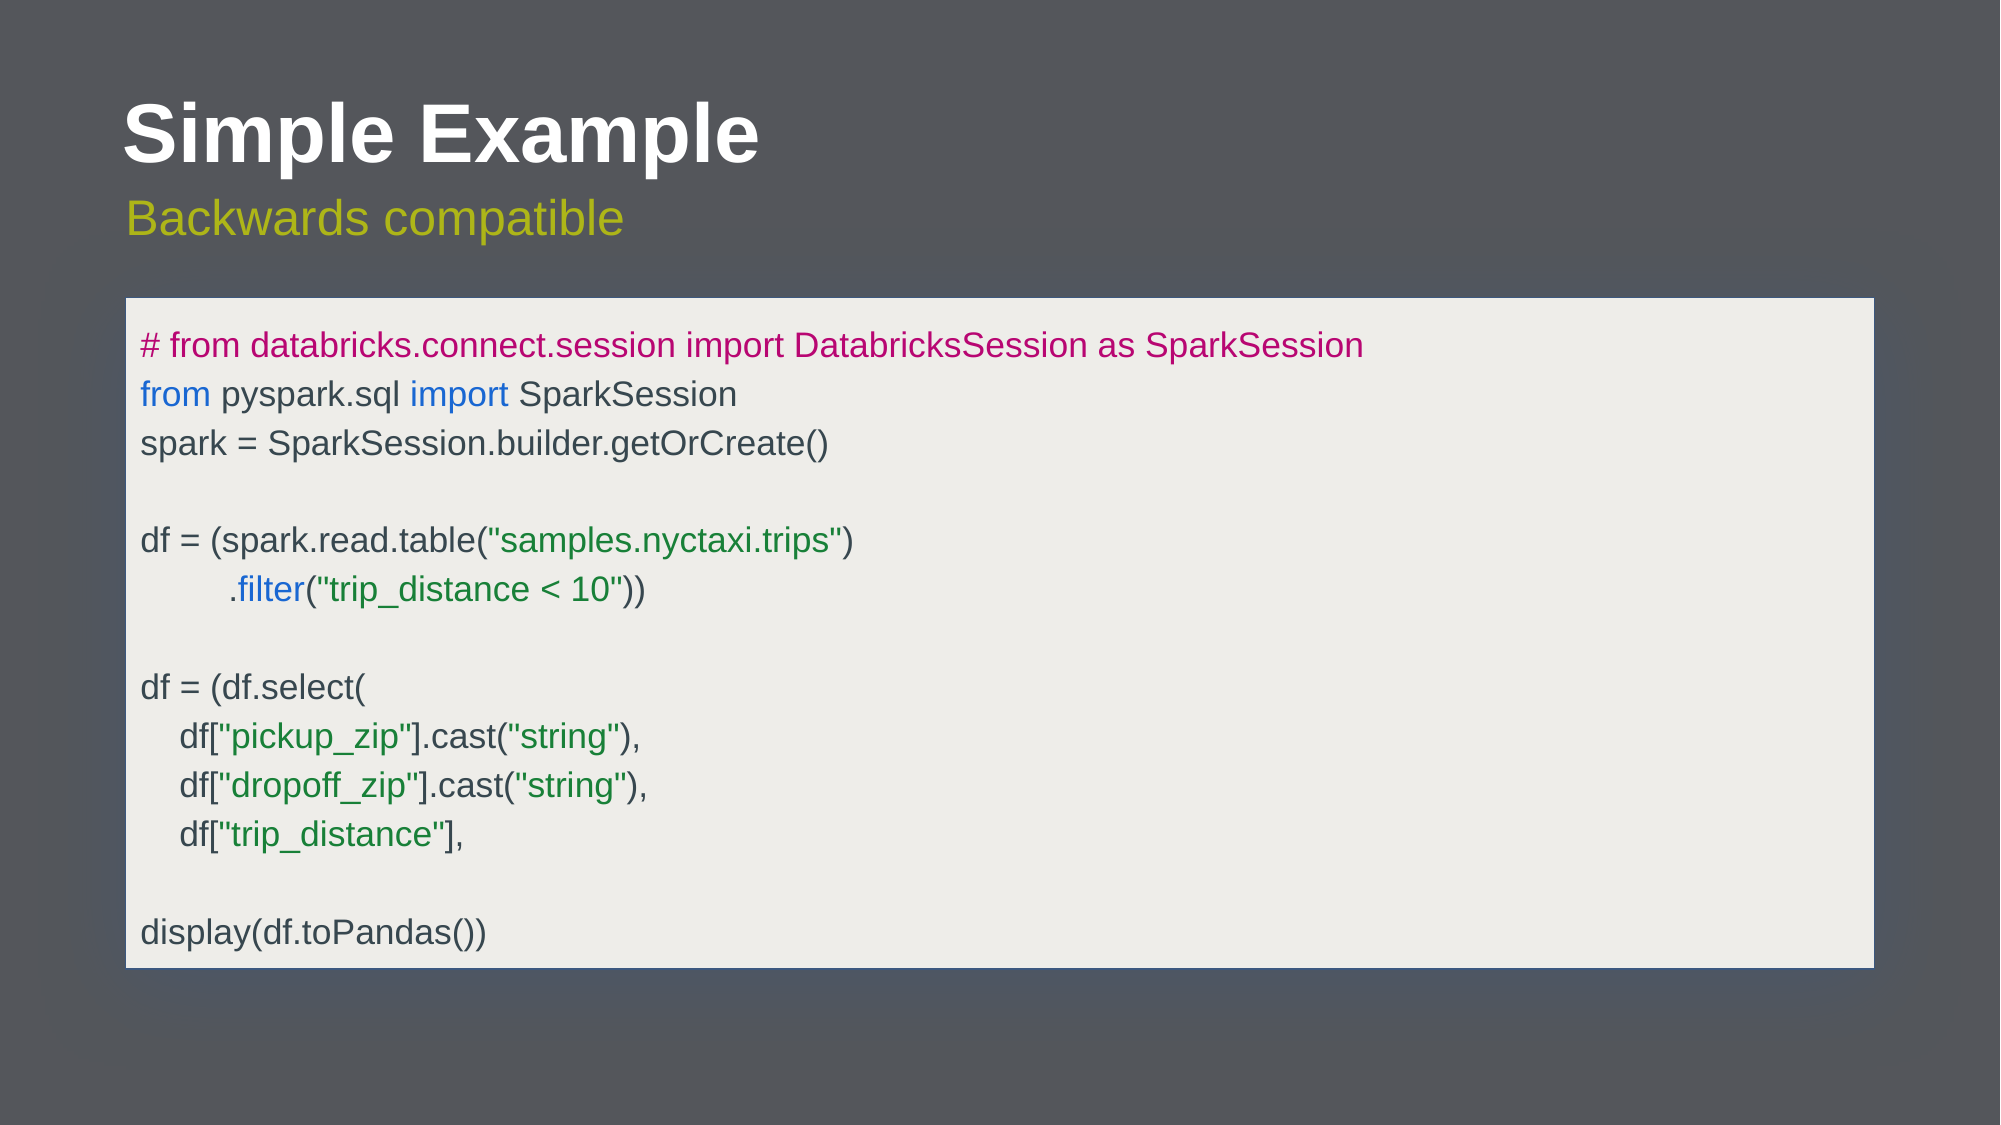

# Simple Example
Backwards compatible
# from databricks.connect.session import DatabricksSession as SparkSession
from pyspark.sql import SparkSession
spark = SparkSession.builder.getOrCreate()

df = (spark.read.table("samples.nyctaxi.trips")
         .filter("trip_distance < 10"))

df = (df.select(
    df["pickup_zip"].cast("string"),
    df["dropoff_zip"].cast("string"),
    df["trip_distance"],

display(df.toPandas())